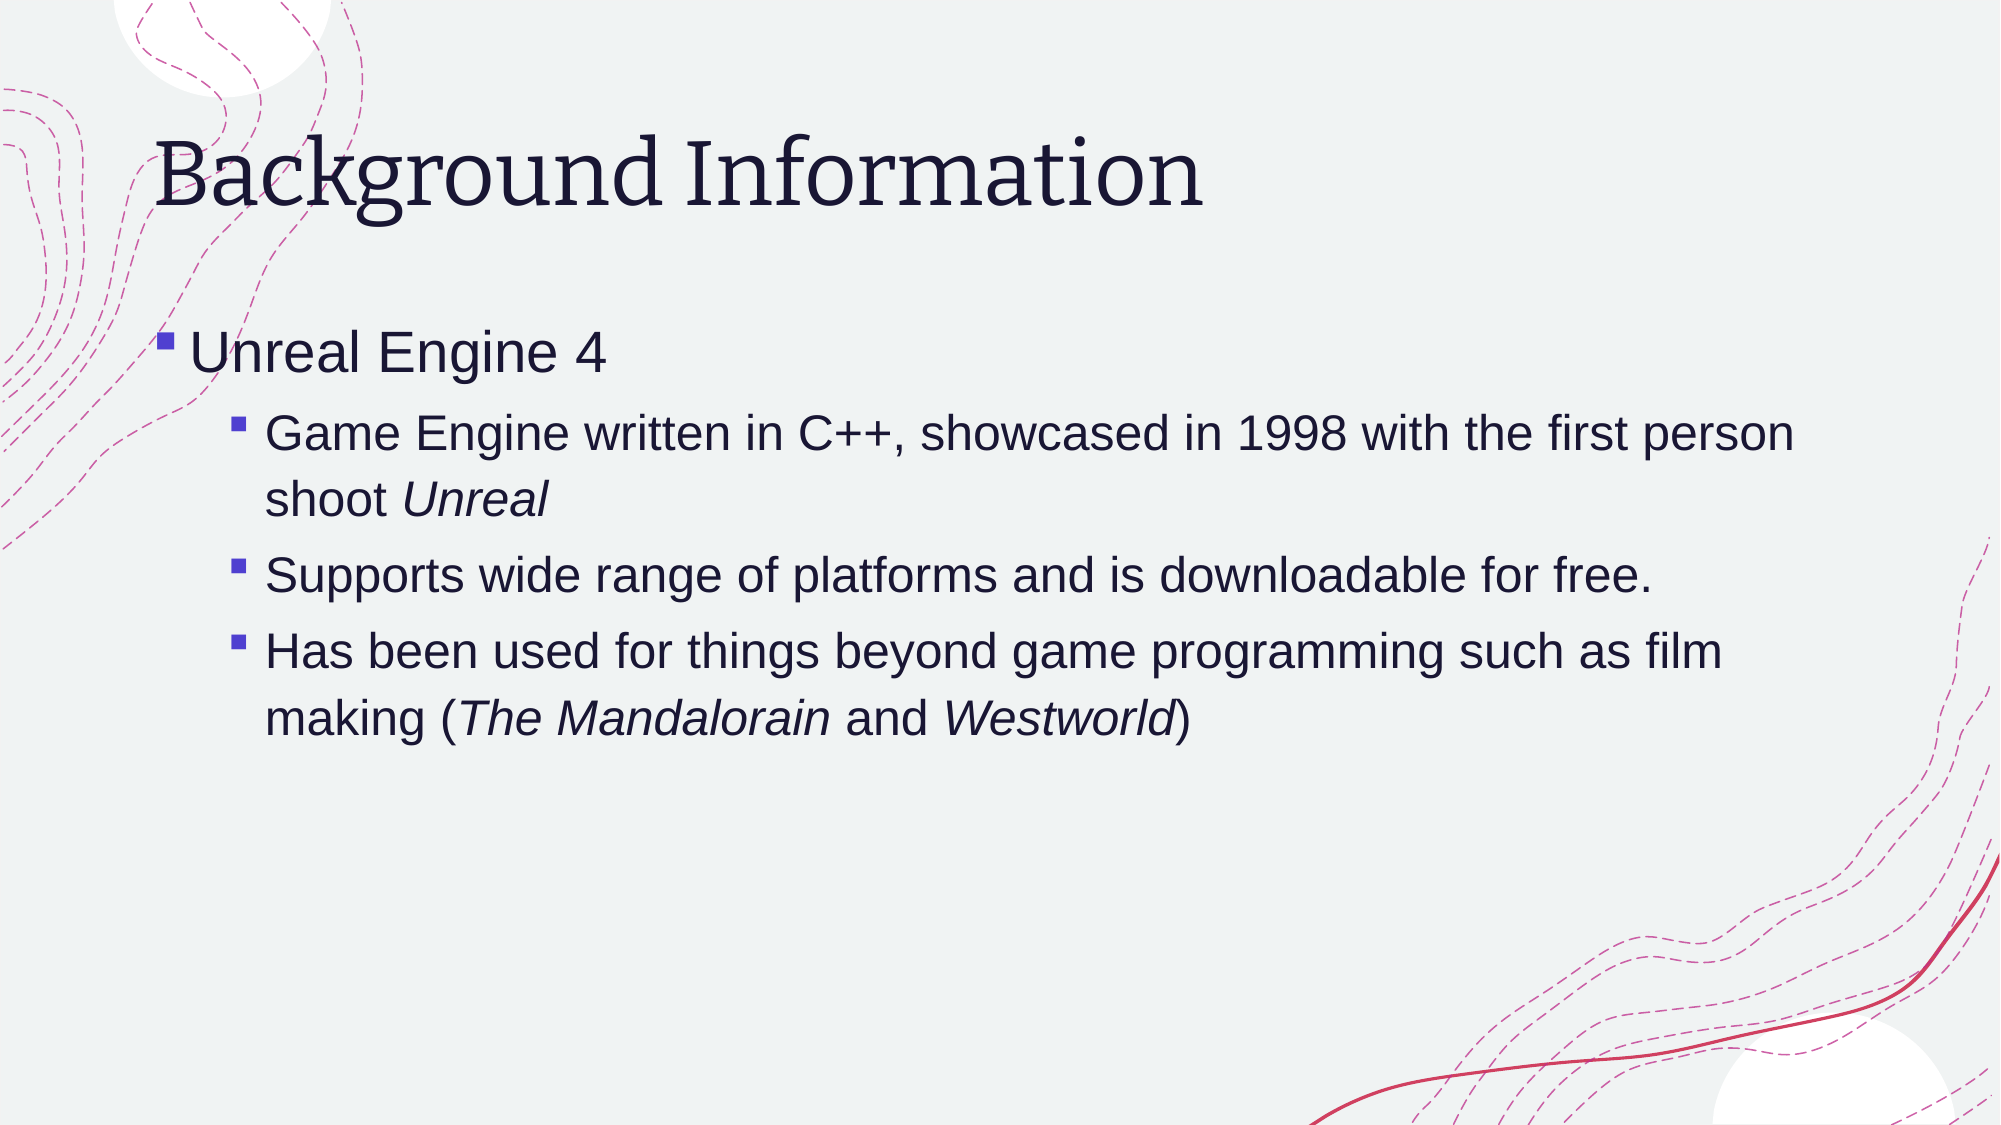

# Background Information
Unreal Engine 4
Game Engine written in C++, showcased in 1998 with the first person shoot Unreal
Supports wide range of platforms and is downloadable for free.
Has been used for things beyond game programming such as film making (The Mandalorain and Westworld)